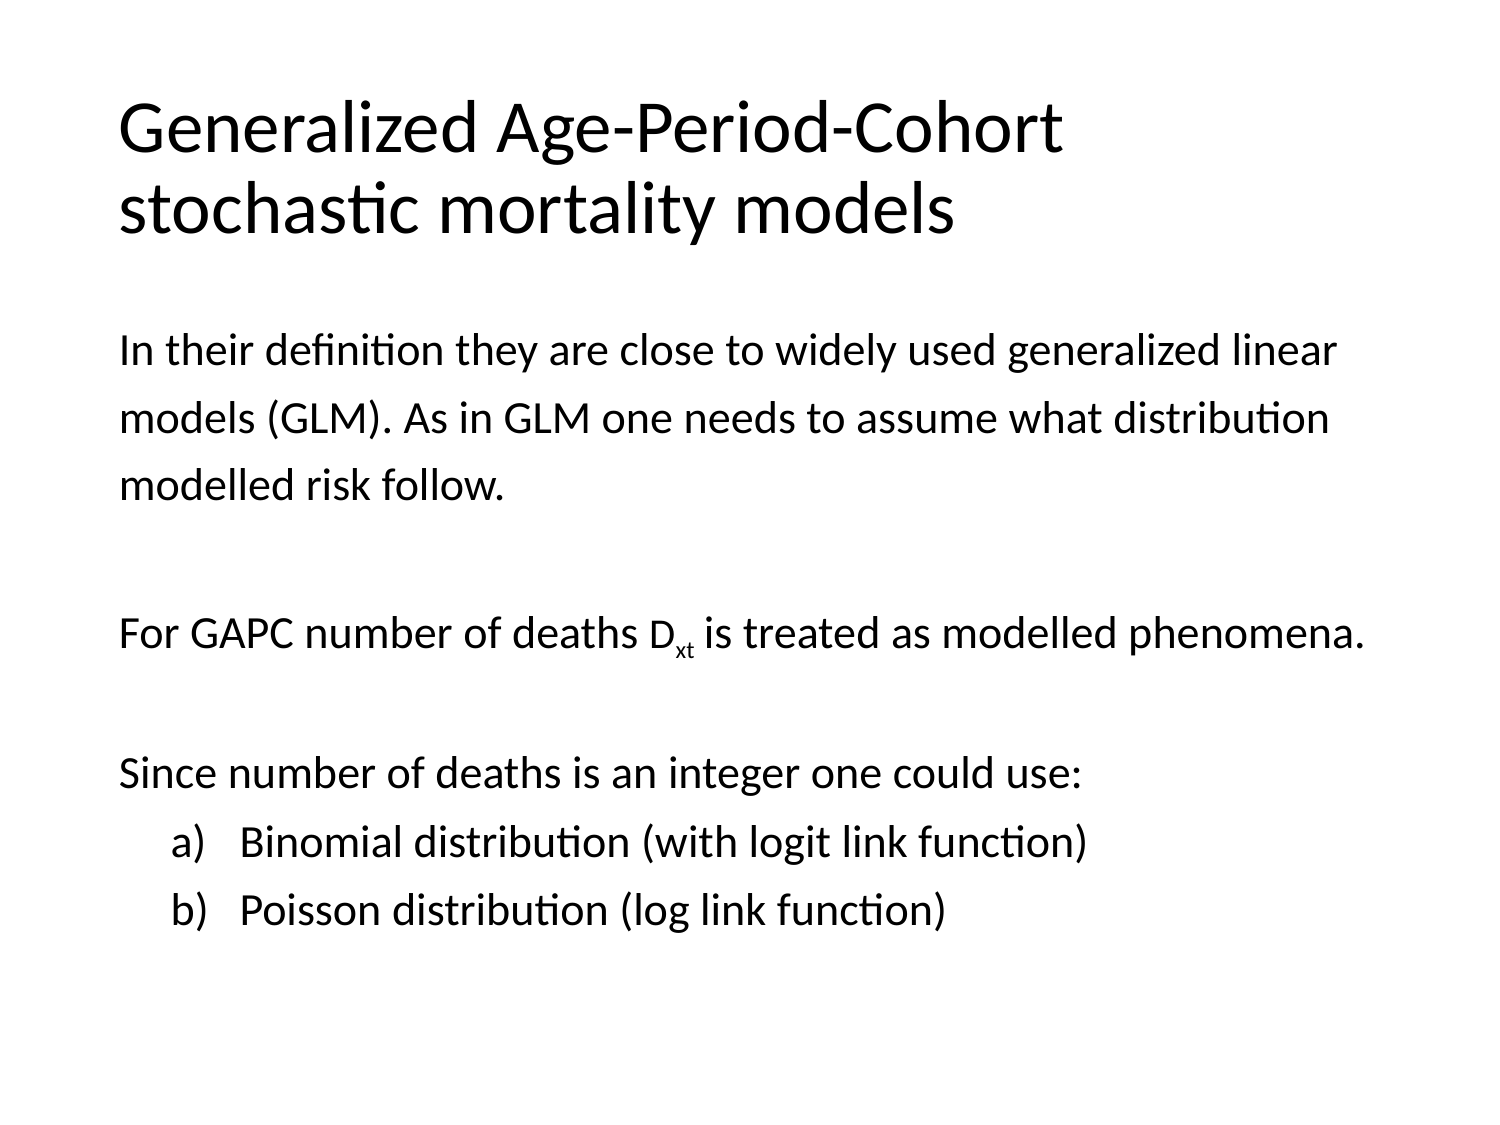

# Generalized Age-Period-Cohort stochastic mortality models
In their definition they are close to widely used generalized linear models (GLM). As in GLM one needs to assume what distribution modelled risk follow.

For GAPC number of deaths Dxt is treated as modelled phenomena.

Since number of deaths is an integer one could use:
Binomial distribution (with logit link function)
Poisson distribution (log link function)